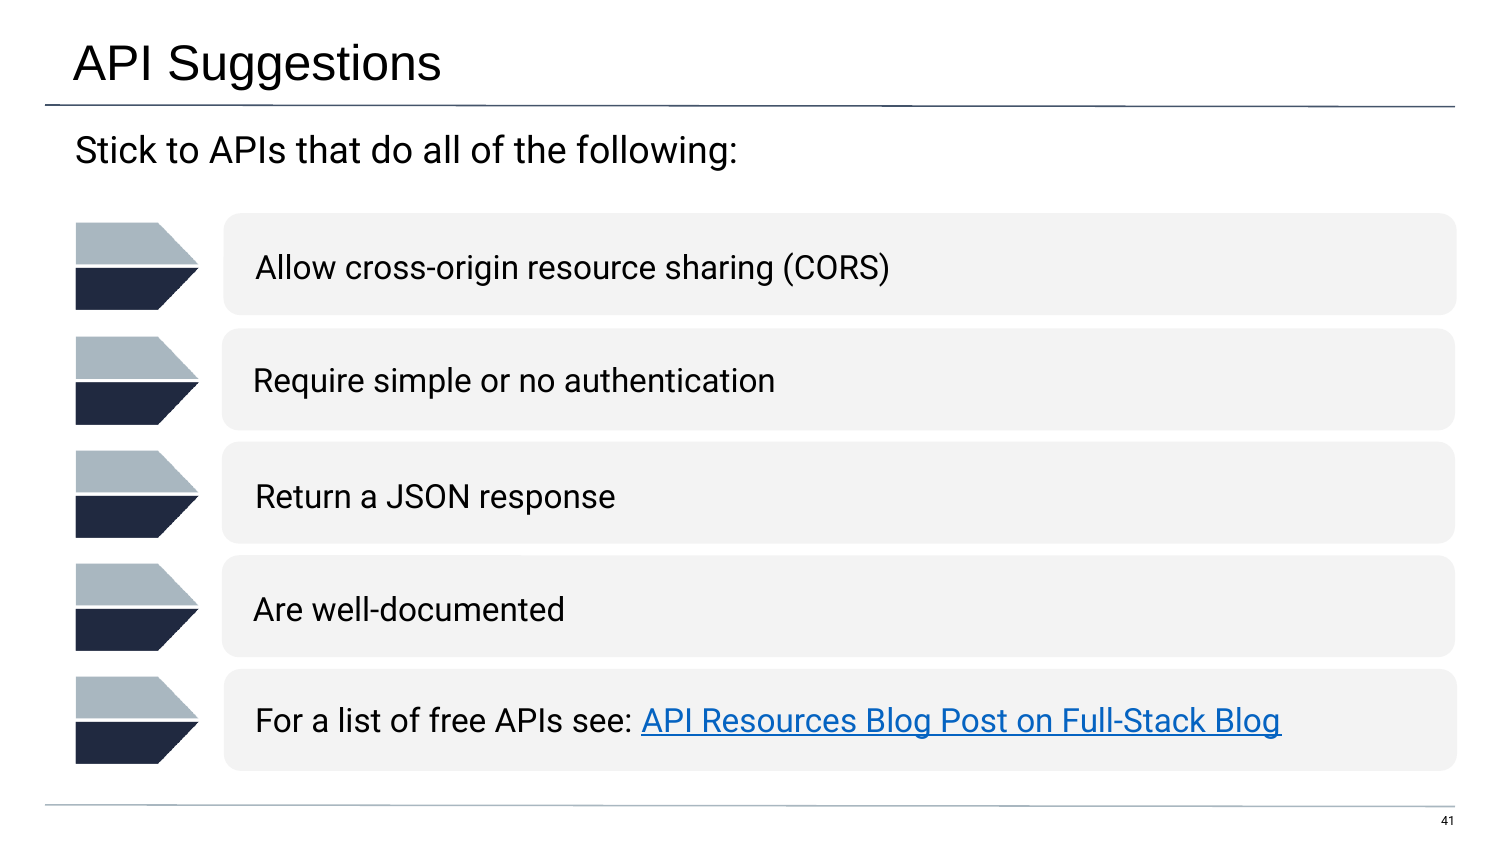

# API Suggestions
Stick to APIs that do all of the following:
Allow cross-origin resource sharing (CORS)
Require simple or no authentication
Return a JSON response
Are well-documented
For a list of free APIs see: API Resources Blog Post on Full-Stack Blog